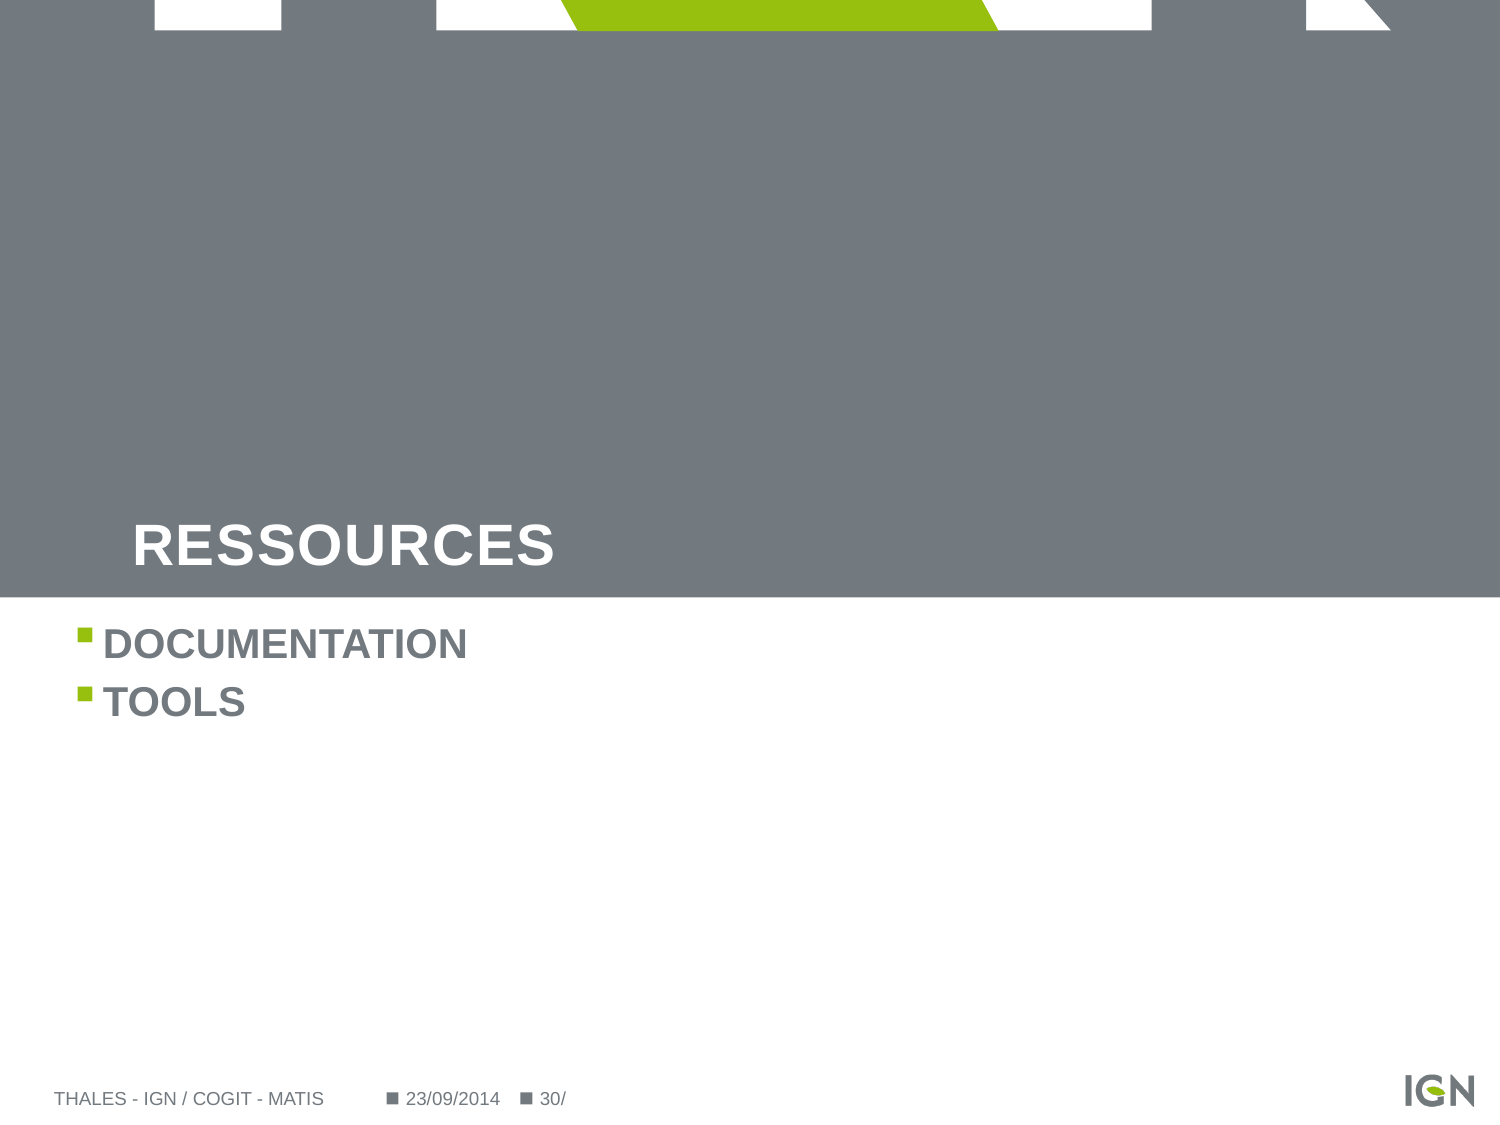

# ressources
Documentation
tools
Thales - IGN / COGIT - MATIS
23/09/2014
30/